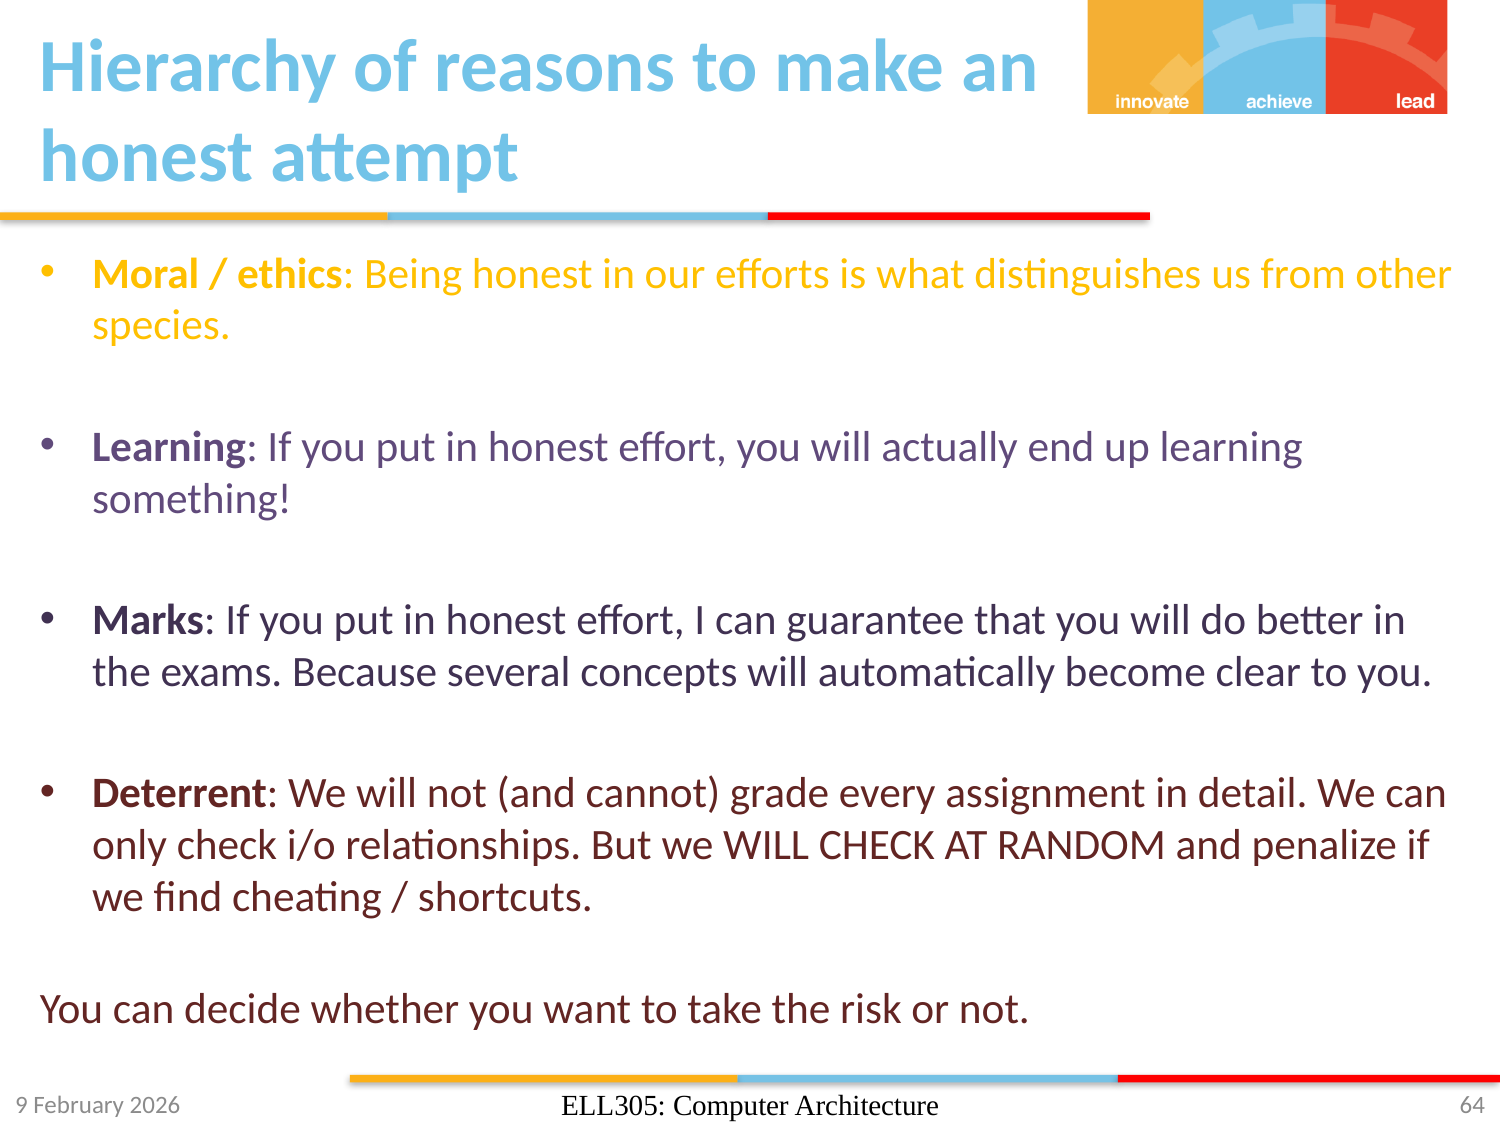

# Hierarchy of reasons to make an honest attempt
Moral / ethics: Being honest in our efforts is what distinguishes us from other species.

Learning: If you put in honest effort, you will actually end up learning something!

Marks: If you put in honest effort, I can guarantee that you will do better in the exams. Because several concepts will automatically become clear to you.

Deterrent: We will not (and cannot) grade every assignment in detail. We can only check i/o relationships. But we WILL CHECK AT RANDOM and penalize if we find cheating / shortcuts.
You can decide whether you want to take the risk or not.
9 February 2026
ELL305: Computer Architecture
64